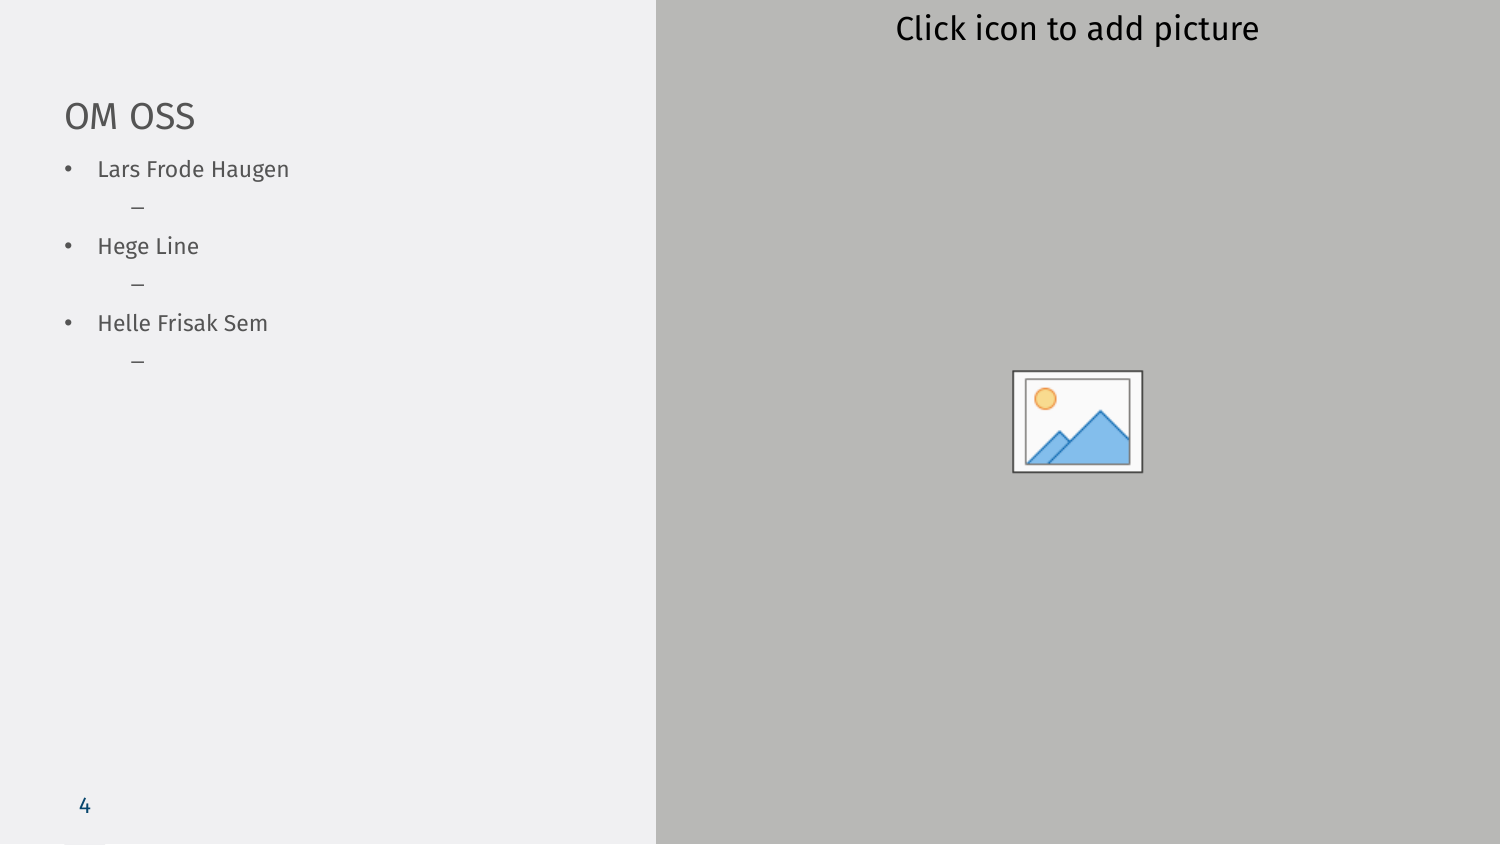

# Om Oss
Lars Frode Haugen

Hege Line

Helle Frisak Sem

4